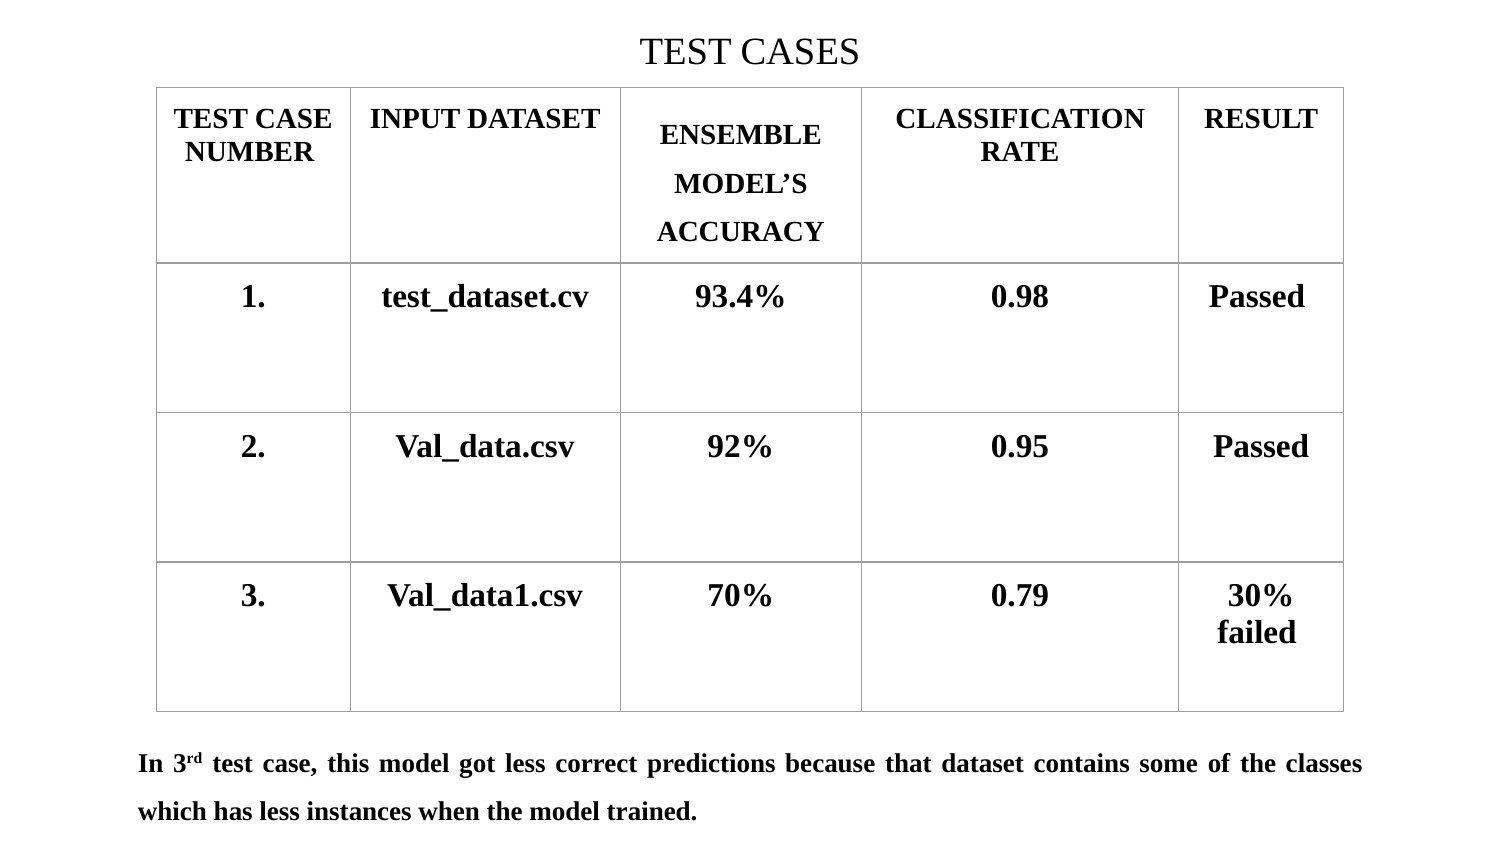

# TEST CASES
| TEST CASE NUMBER | INPUT DATASET | ENSEMBLE MODEL’S ACCURACY | CLASSIFICATION RATE | RESULT |
| --- | --- | --- | --- | --- |
| 1. | test\_dataset.cv | 93.4% | 0.98 | Passed |
| 2. | Val\_data.csv | 92% | 0.95 | Passed |
| 3. | Val\_data1.csv | 70% | 0.79 | 30% failed |

In 3rd test case, this model got less correct predictions because that dataset contains some of the classes which has less instances when the model trained.